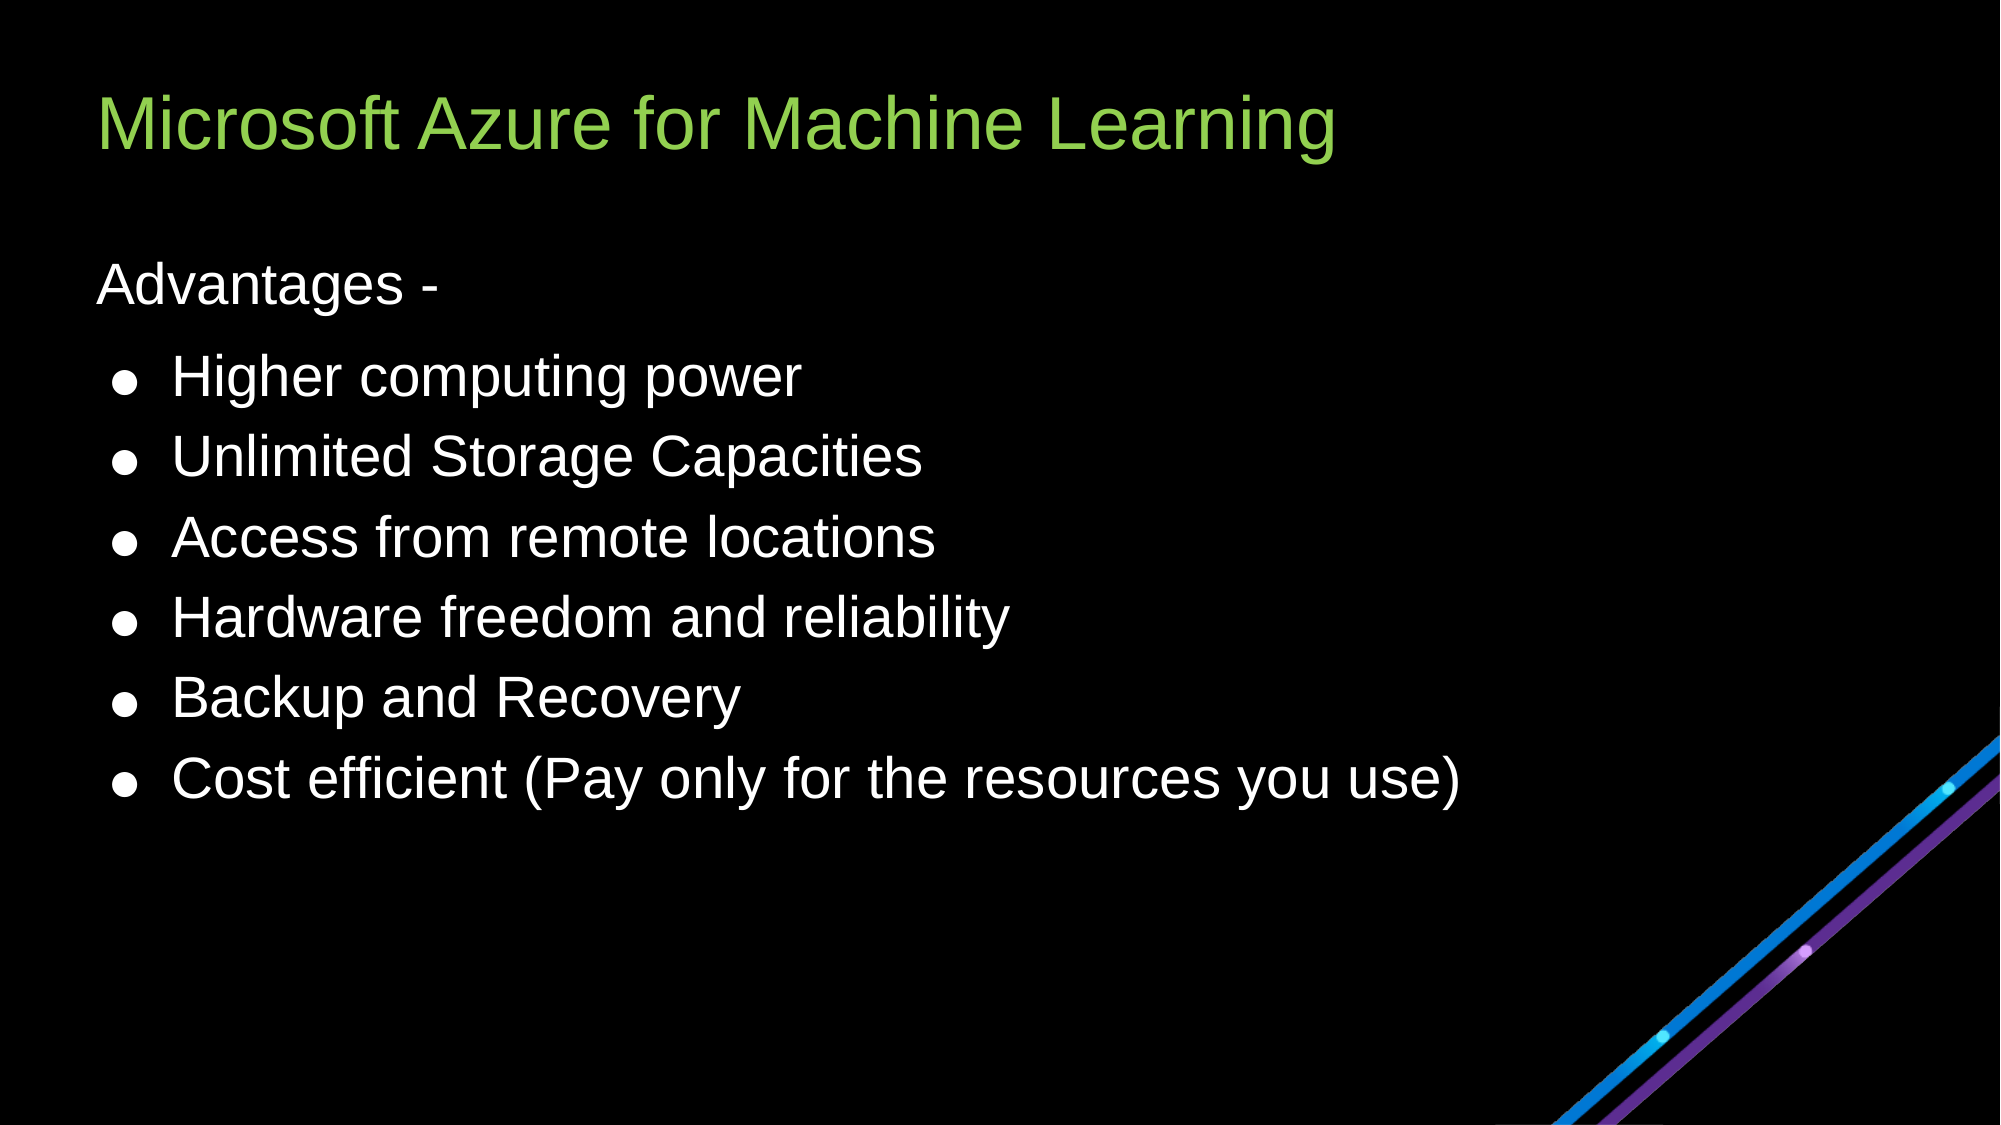

# Microsoft Azure for Machine Learning
Advantages -
Higher computing power
Unlimited Storage Capacities
Access from remote locations
Hardware freedom and reliability
Backup and Recovery
Cost efficient (Pay only for the resources you use)